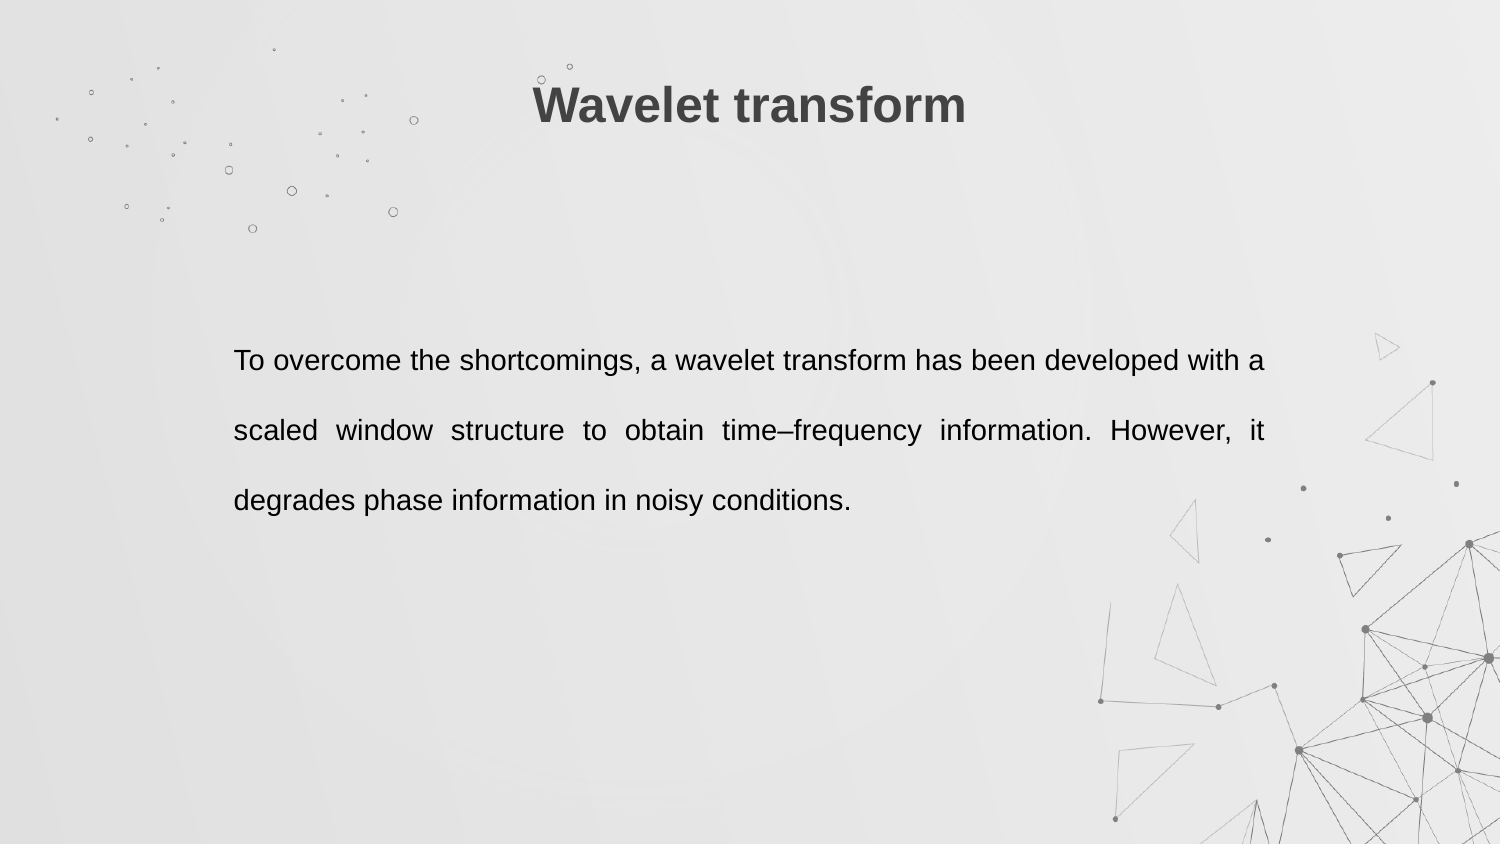

# Wavelet transform
To overcome the shortcomings, a wavelet transform has been developed with a scaled window structure to obtain time–frequency information. However, it degrades phase information in noisy conditions.